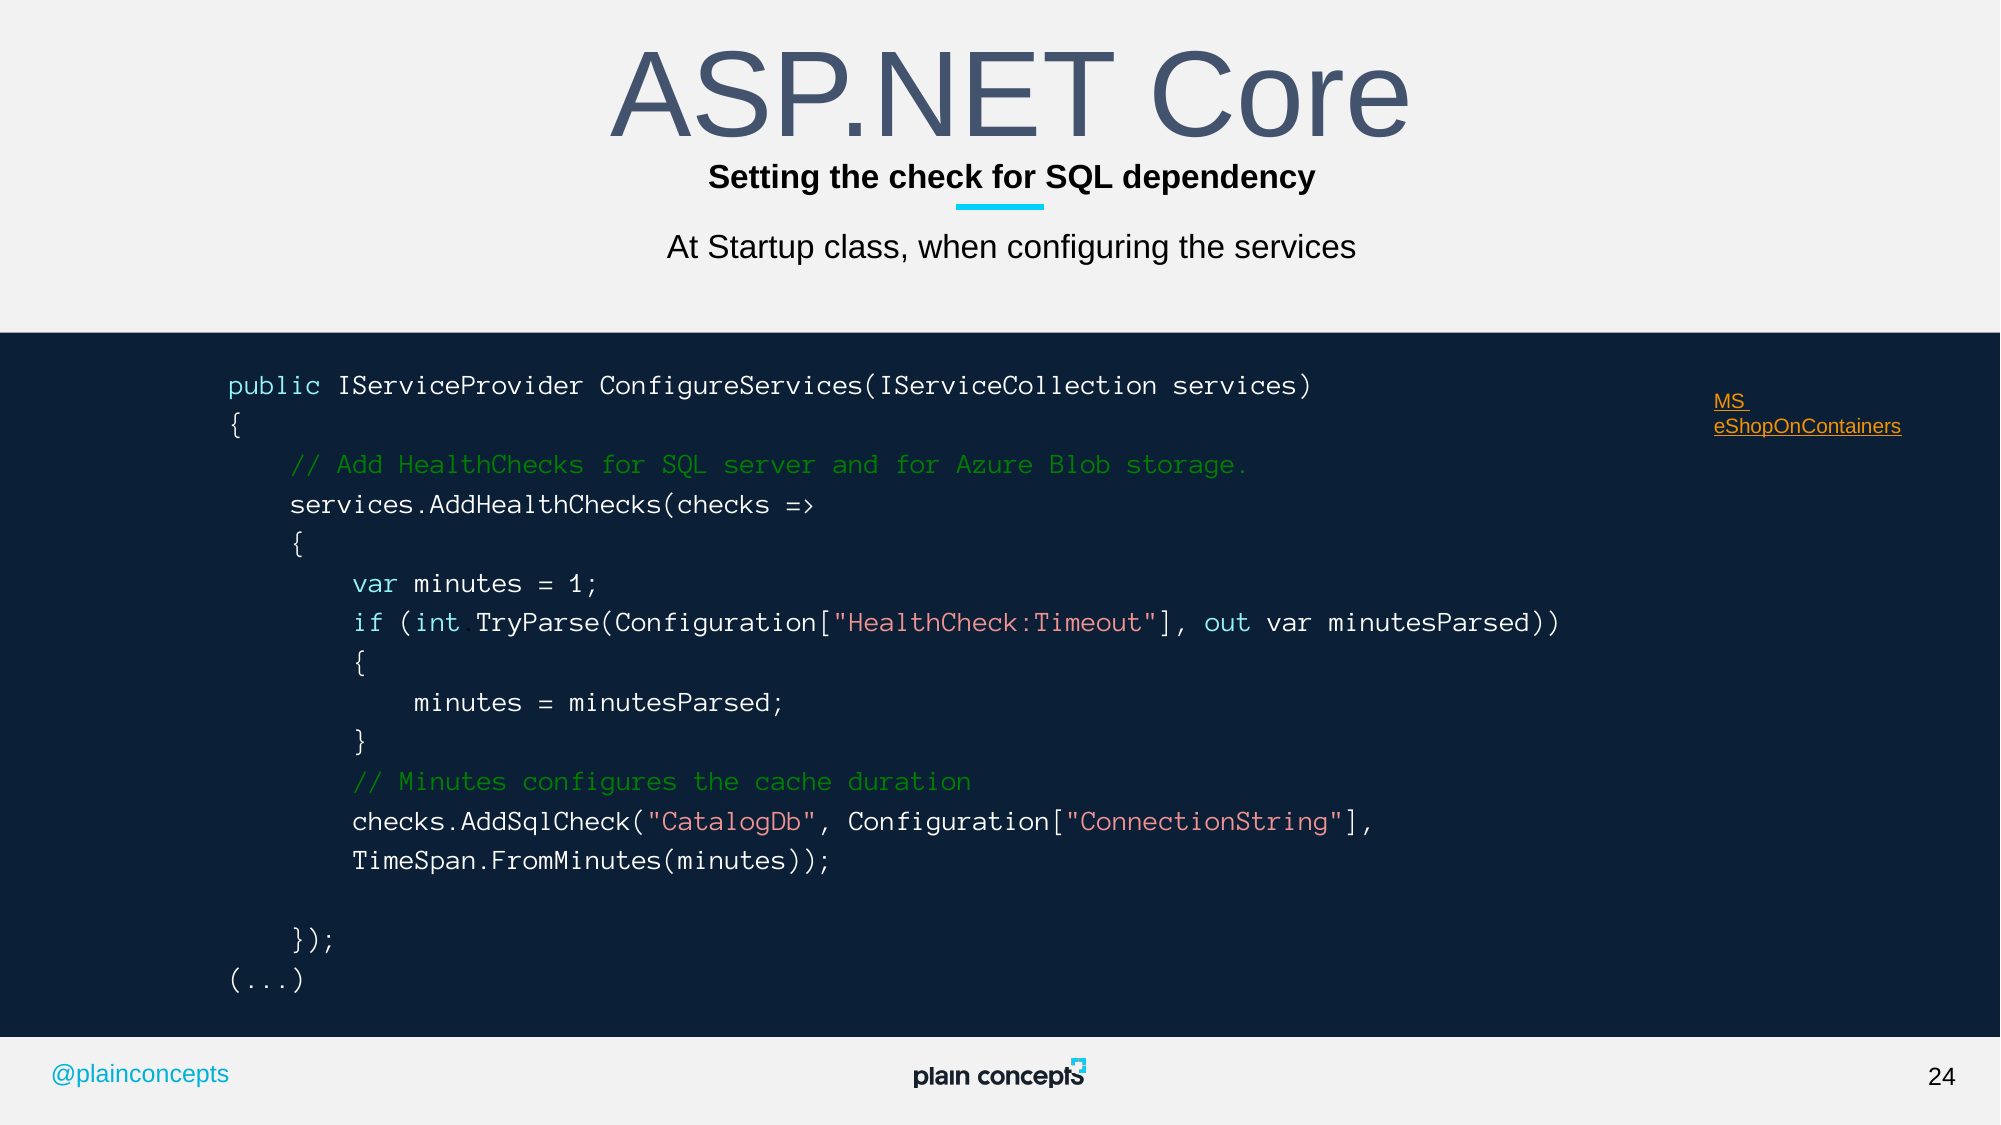

# ASP.NET Core
Setting the check for SQL dependency
At Startup class, when configuring the services
public IServiceProvider ConfigureServices(IServiceCollection services)
{
    // Add HealthChecks for SQL server and for Azure Blob storage.
    services.AddHealthChecks(checks =>
    {
        var minutes = 1;
        if (int.TryParse(Configuration["HealthCheck:Timeout"], out var minutesParsed))
        {
            minutes = minutesParsed;
        }
        // Minutes configures the cache duration
        checks.AddSqlCheck("CatalogDb", Configuration["ConnectionString"],
        TimeSpan.FromMinutes(minutes));

    });
(...)
MS eShopOnContainers
@plainconcepts
24